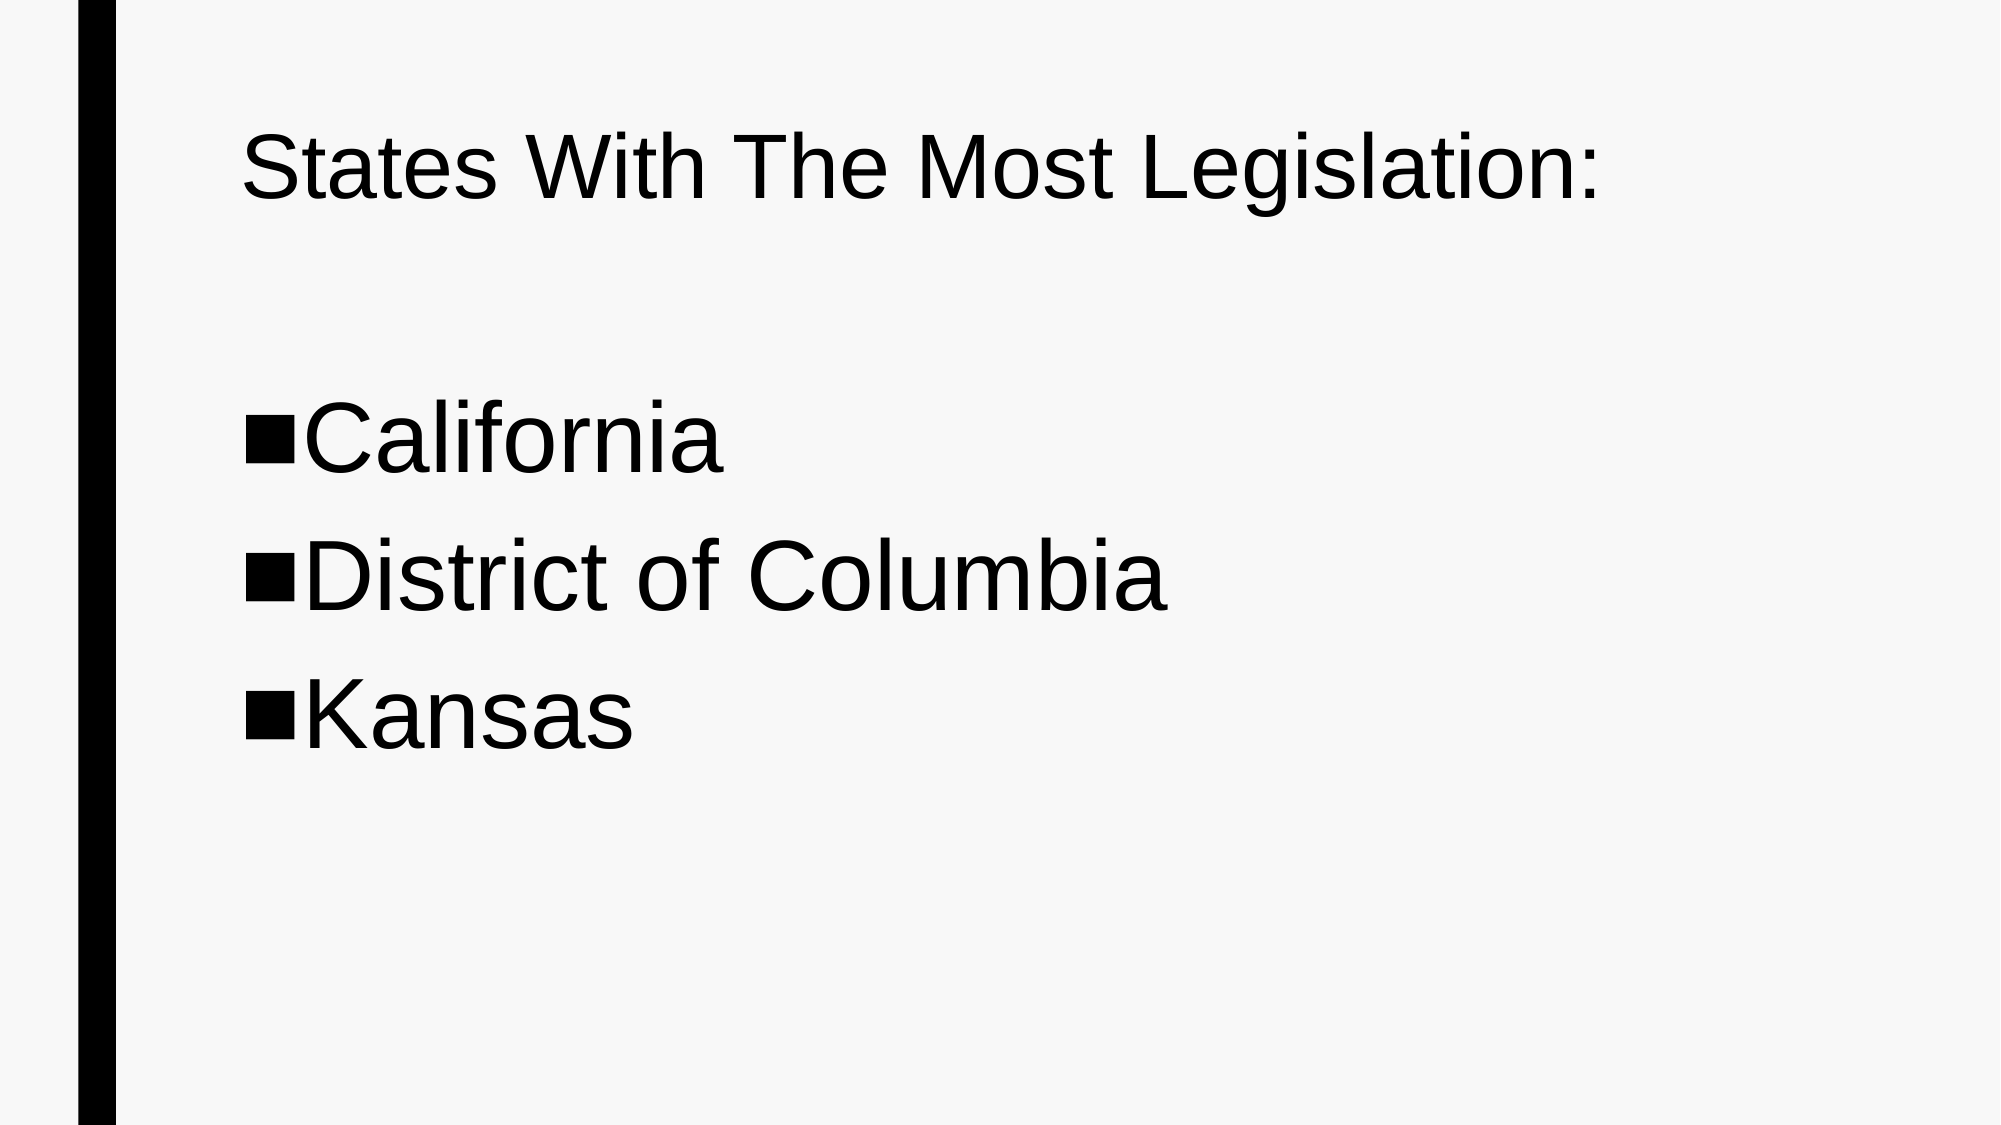

# States With The Most Legislation:
California
District of Columbia
Kansas